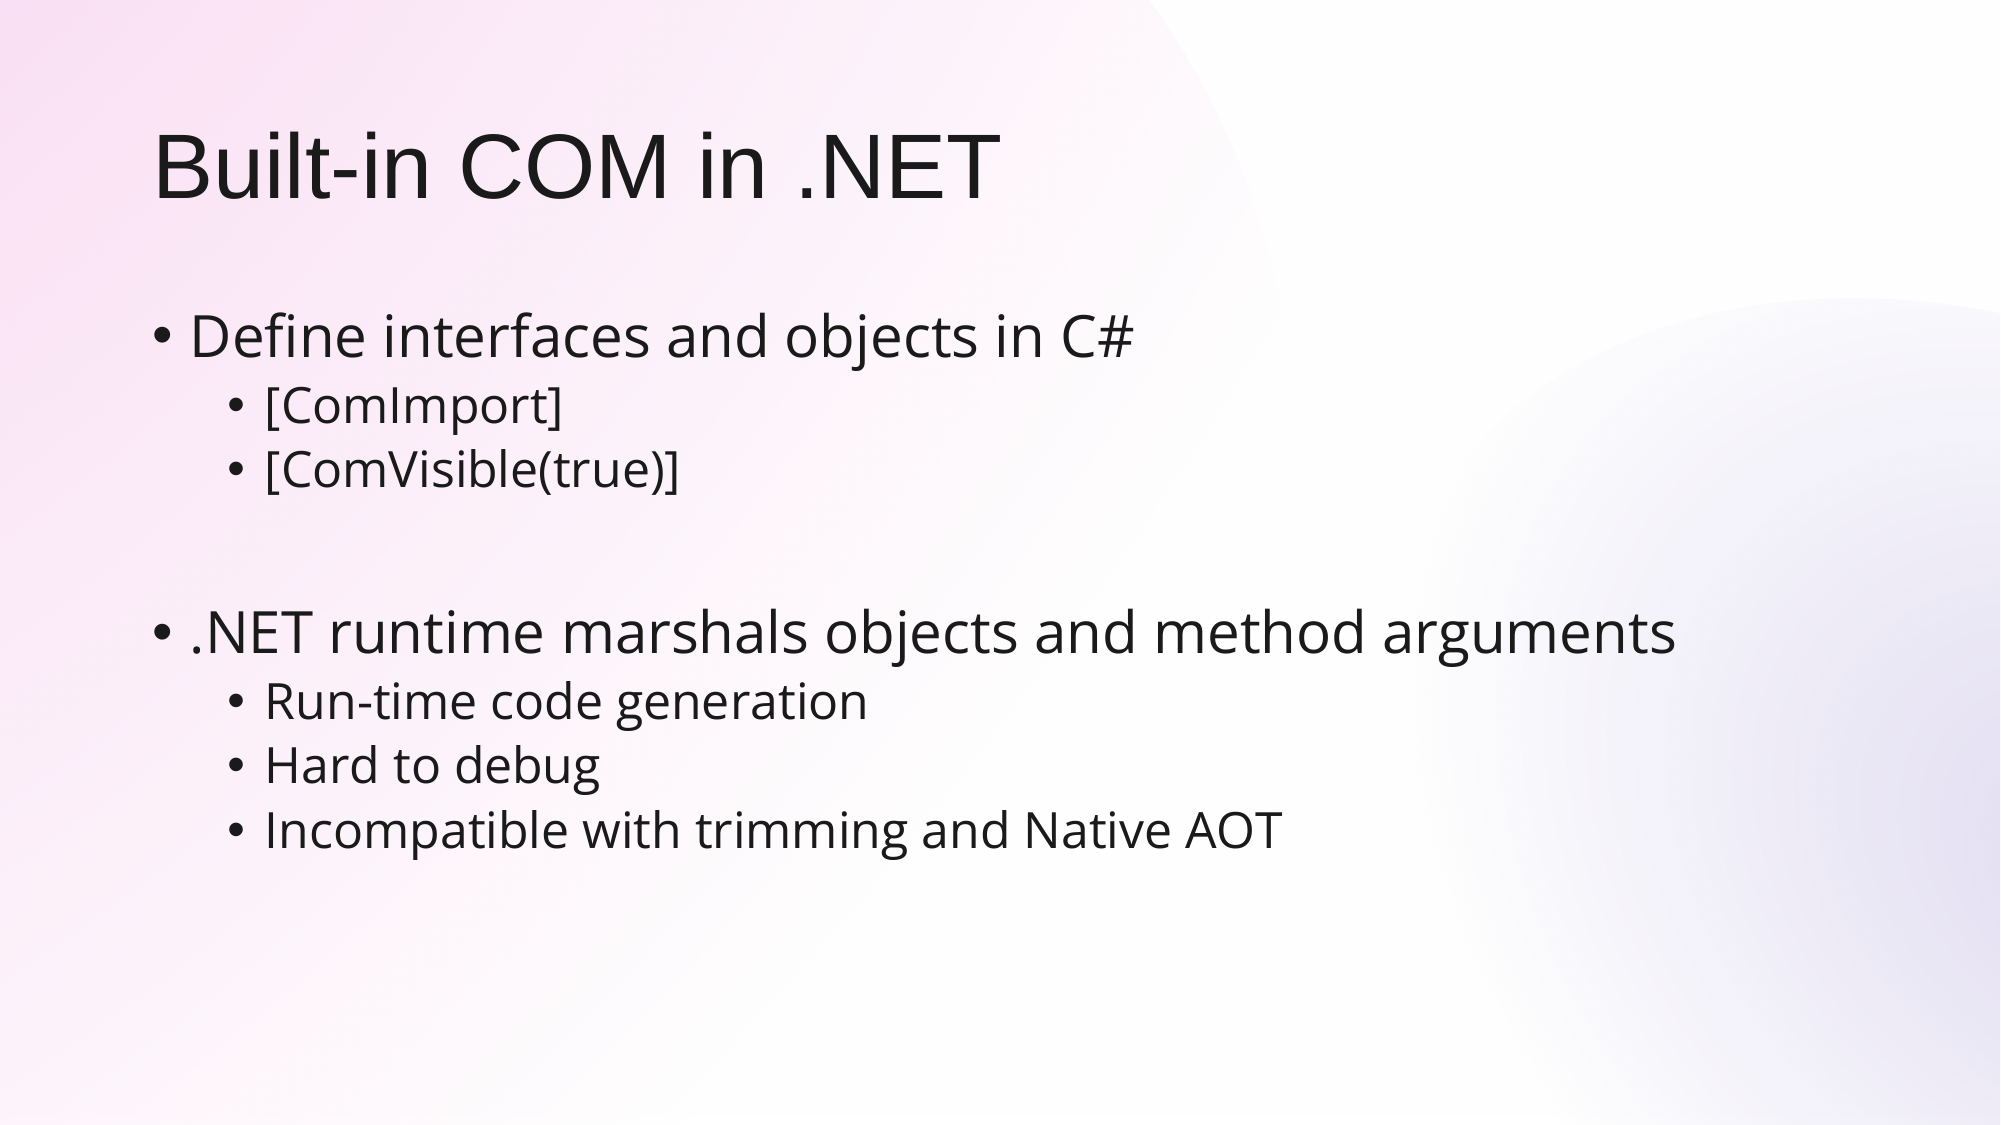

# Built-in COM in .NET
Define interfaces and objects in C#
[ComImport]
[ComVisible(true)]

.NET runtime marshals objects and method arguments
Run-time code generation
Hard to debug
Incompatible with trimming and Native AOT